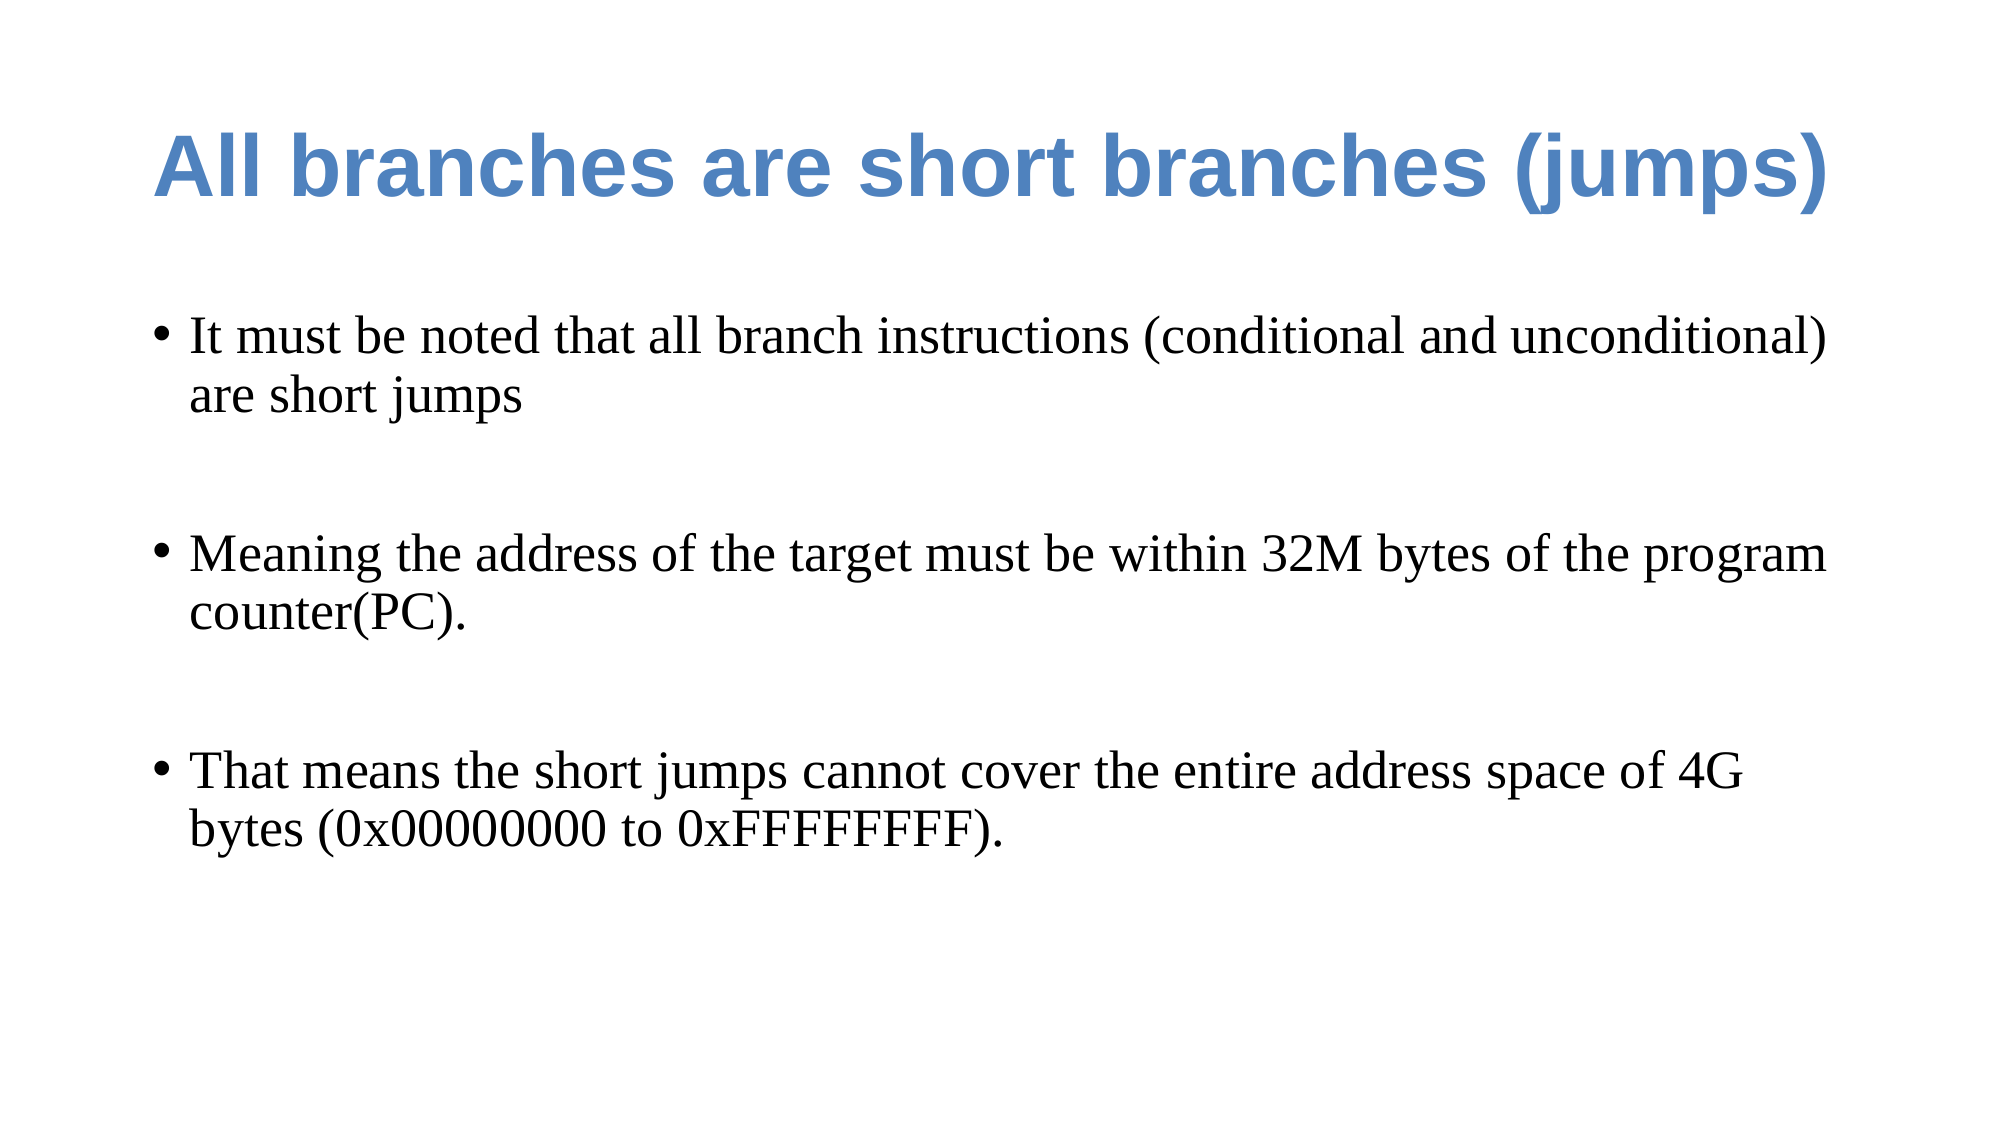

# All branches are short branches (jumps)
It must be noted that all branch instructions (conditional and unconditional) are short jumps

Meaning the address of the target must be within 32M bytes of the program counter(PC).

That means the short jumps cannot cover the entire address space of 4G bytes (0x00000000 to 0xFFFFFFFF).